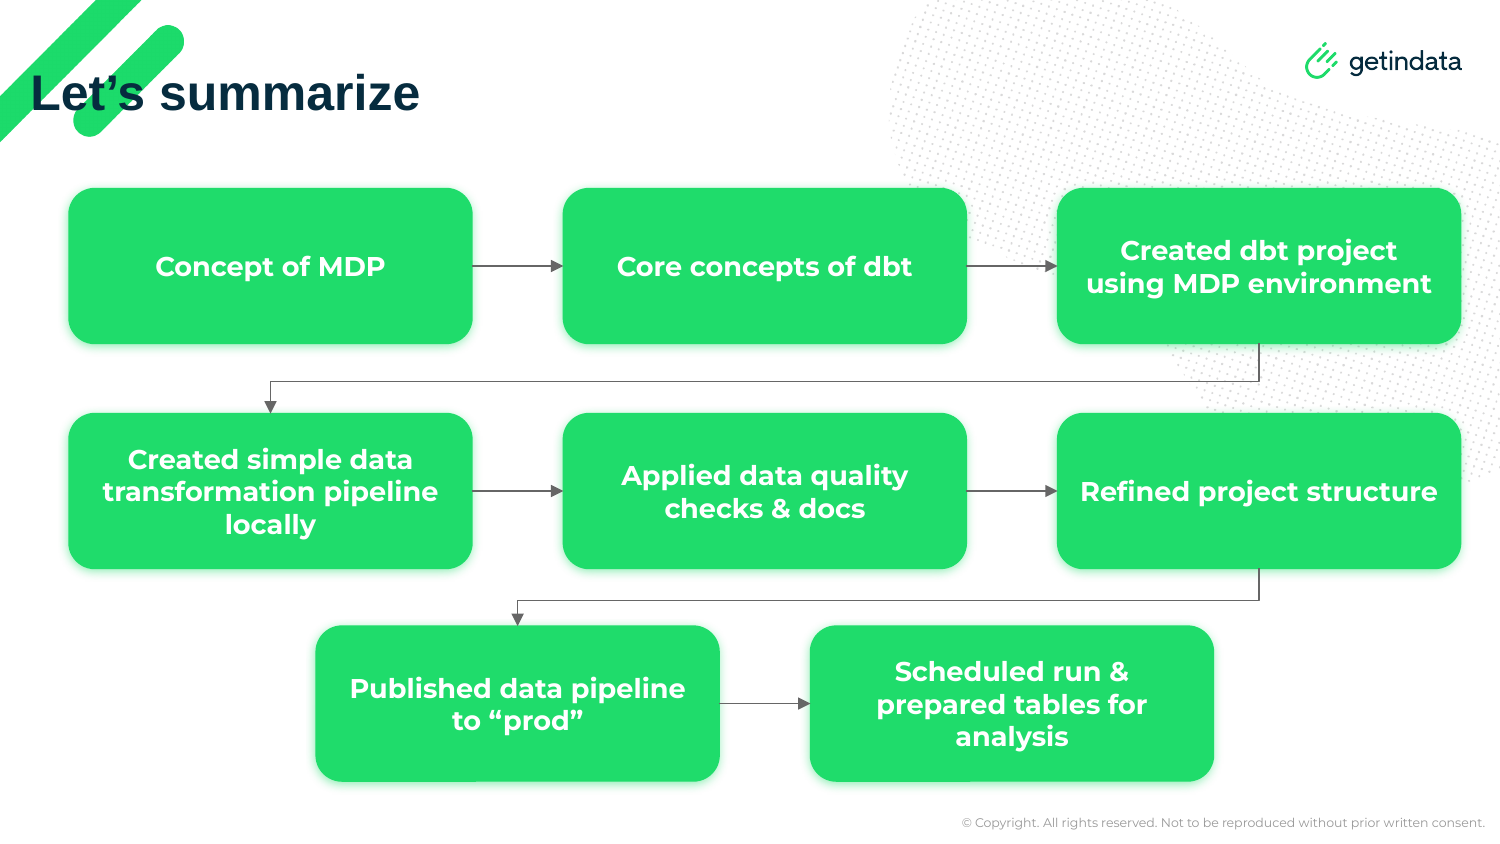

# Let’s summarize

Concept of MDP
Core concepts of dbt
Created dbt project using MDP environment
Created simple data transformation pipeline locally
Applied data quality checks & docs
Refined project structure
Published data pipeline to “prod”
Scheduled run & prepared tables for analysis